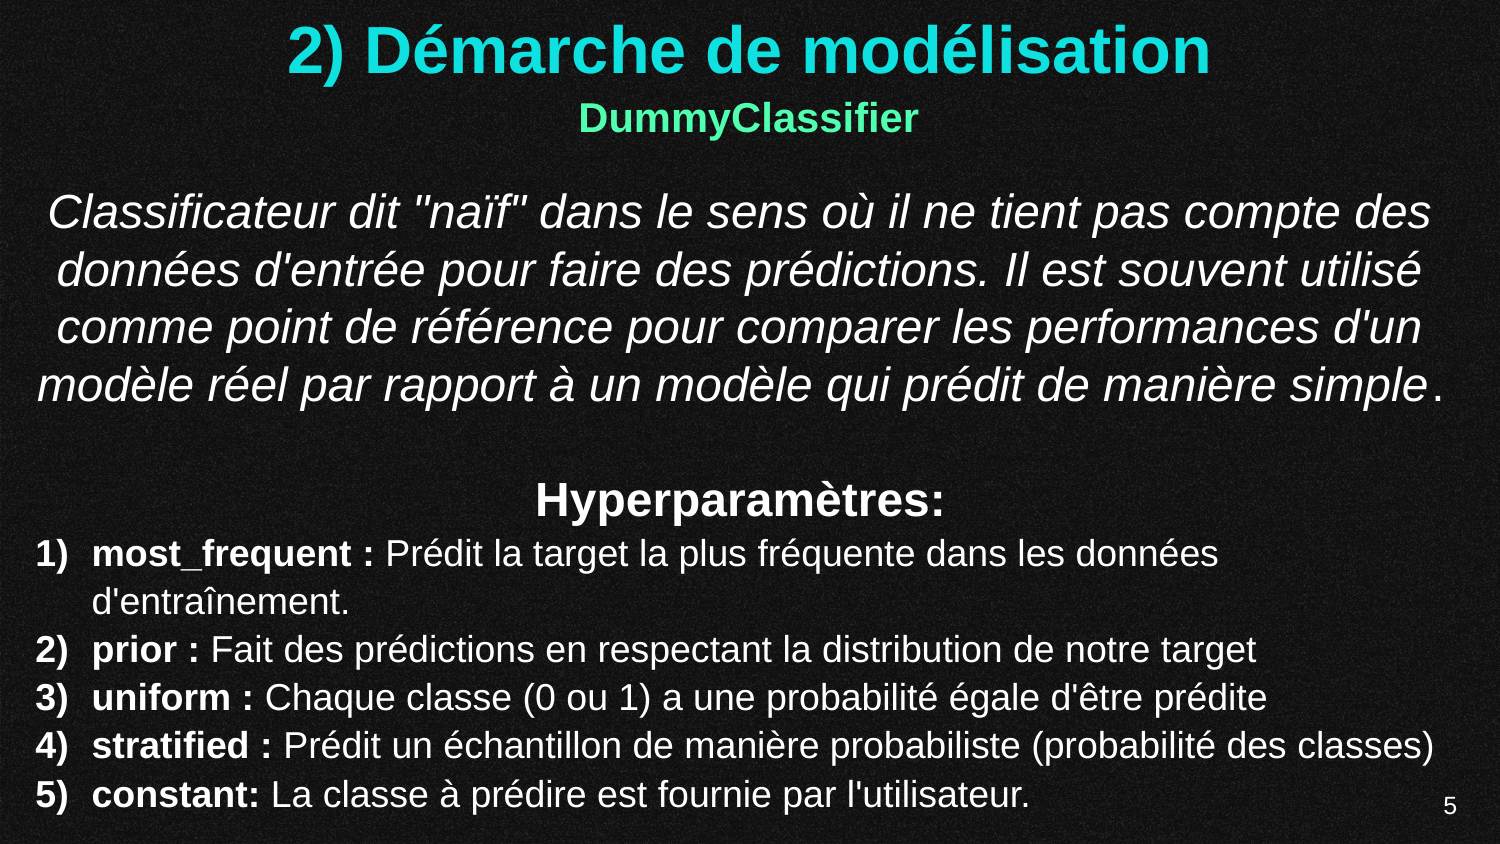

2) Démarche de modélisation
DummyClassifier

Classificateur dit "naïf" dans le sens où il ne tient pas compte des données d'entrée pour faire des prédictions. Il est souvent utilisé comme point de référence pour comparer les performances d'un modèle réel par rapport à un modèle qui prédit de manière simple.

Hyperparamètres:
most_frequent : Prédit la target la plus fréquente dans les données d'entraînement.
prior : Fait des prédictions en respectant la distribution de notre target
uniform : Chaque classe (0 ou 1) a une probabilité égale d'être prédite
stratified : Prédit un échantillon de manière probabiliste (probabilité des classes)
constant: La classe à prédire est fournie par l'utilisateur.